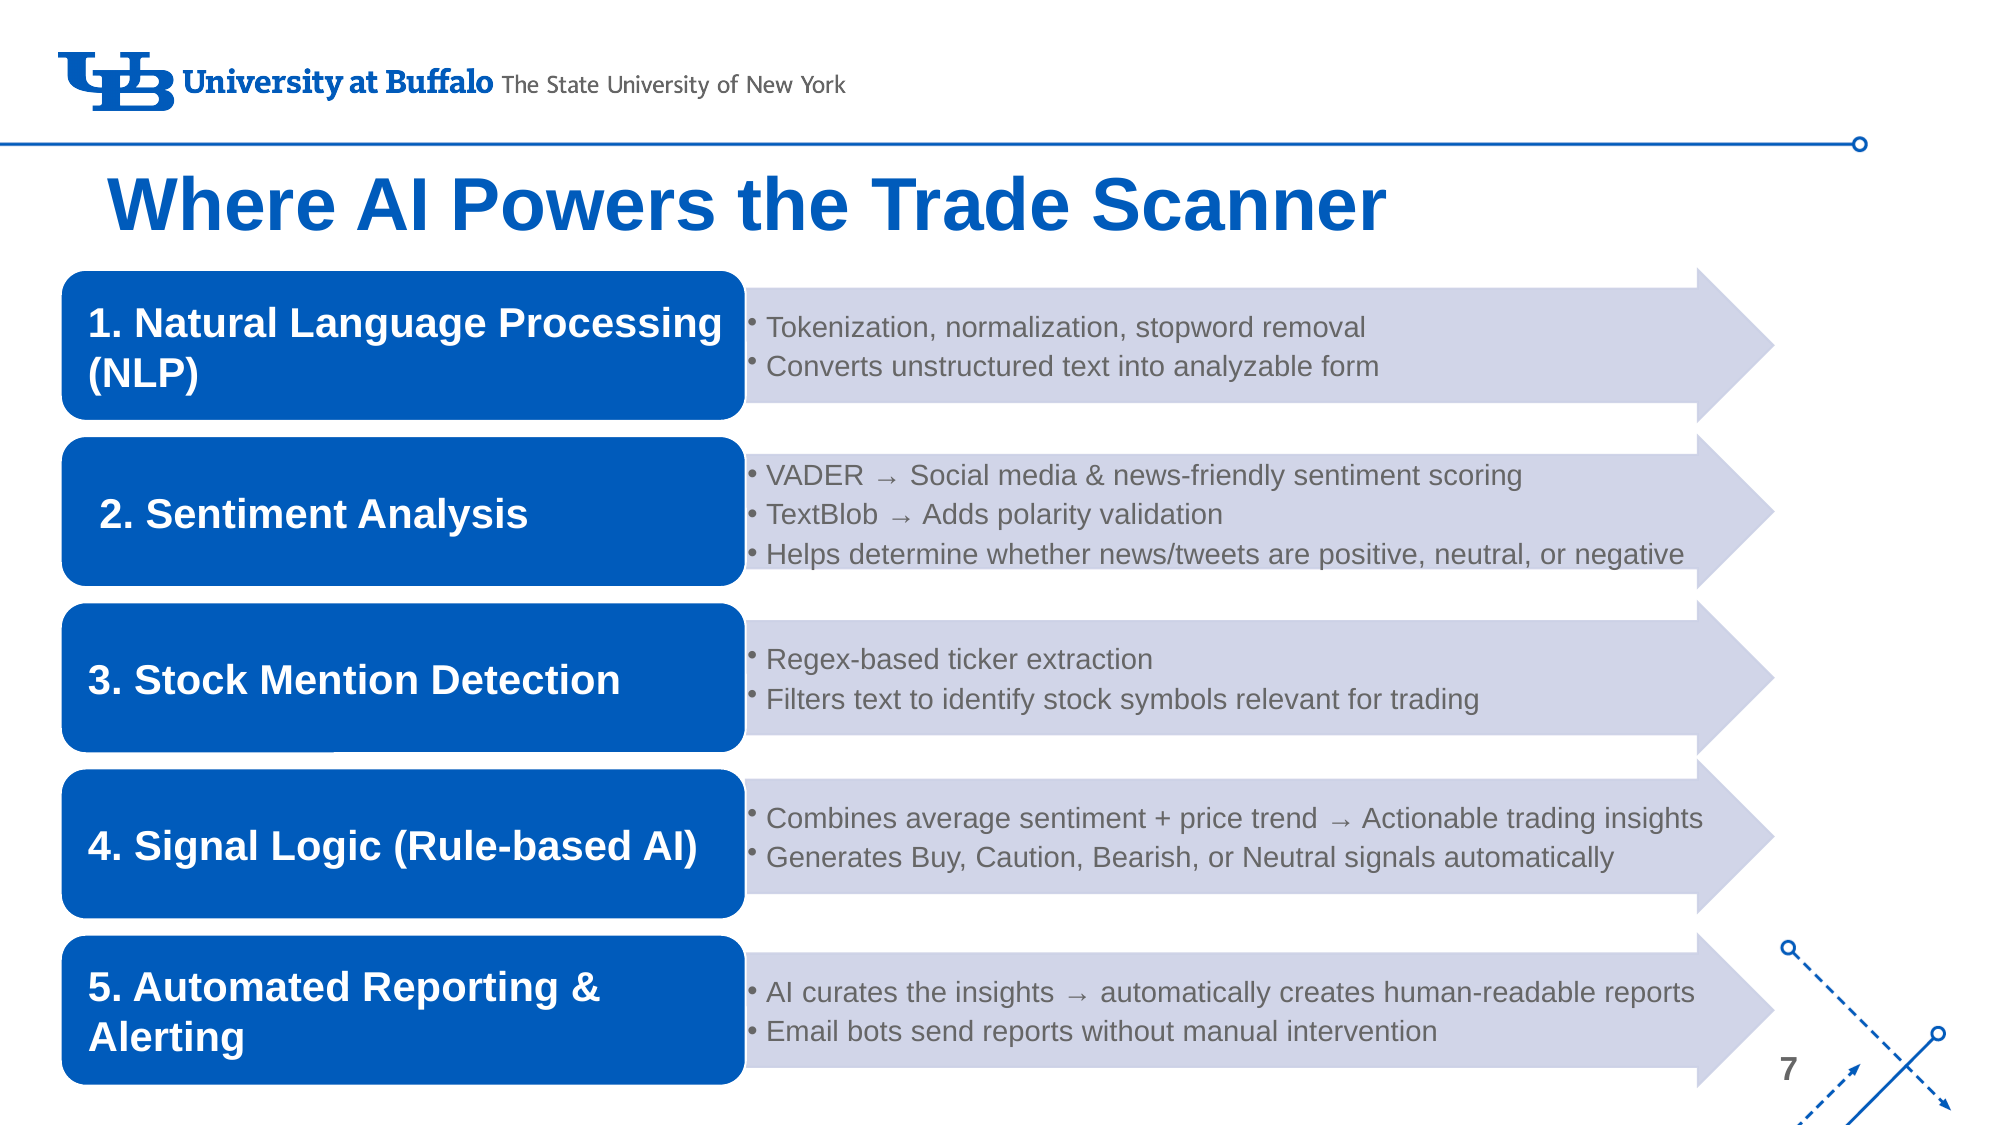

# Where AI Powers the Trade Scanner
Tokenization, normalization, stopword removal
Converts unstructured text into analyzable form
1. Natural Language Processing (NLP)
VADER → Social media & news-friendly sentiment scoring
TextBlob → Adds polarity validation
Helps determine whether news/tweets are positive, neutral, or negative
 2. Sentiment Analysis
Regex-based ticker extraction
Filters text to identify stock symbols relevant for trading
3. Stock Mention Detection
Combines average sentiment + price trend → Actionable trading insights
Generates Buy, Caution, Bearish, or Neutral signals automatically
4. Signal Logic (Rule-based AI)
AI curates the insights → automatically creates human-readable reports
Email bots send reports without manual intervention
5. Automated Reporting & Alerting